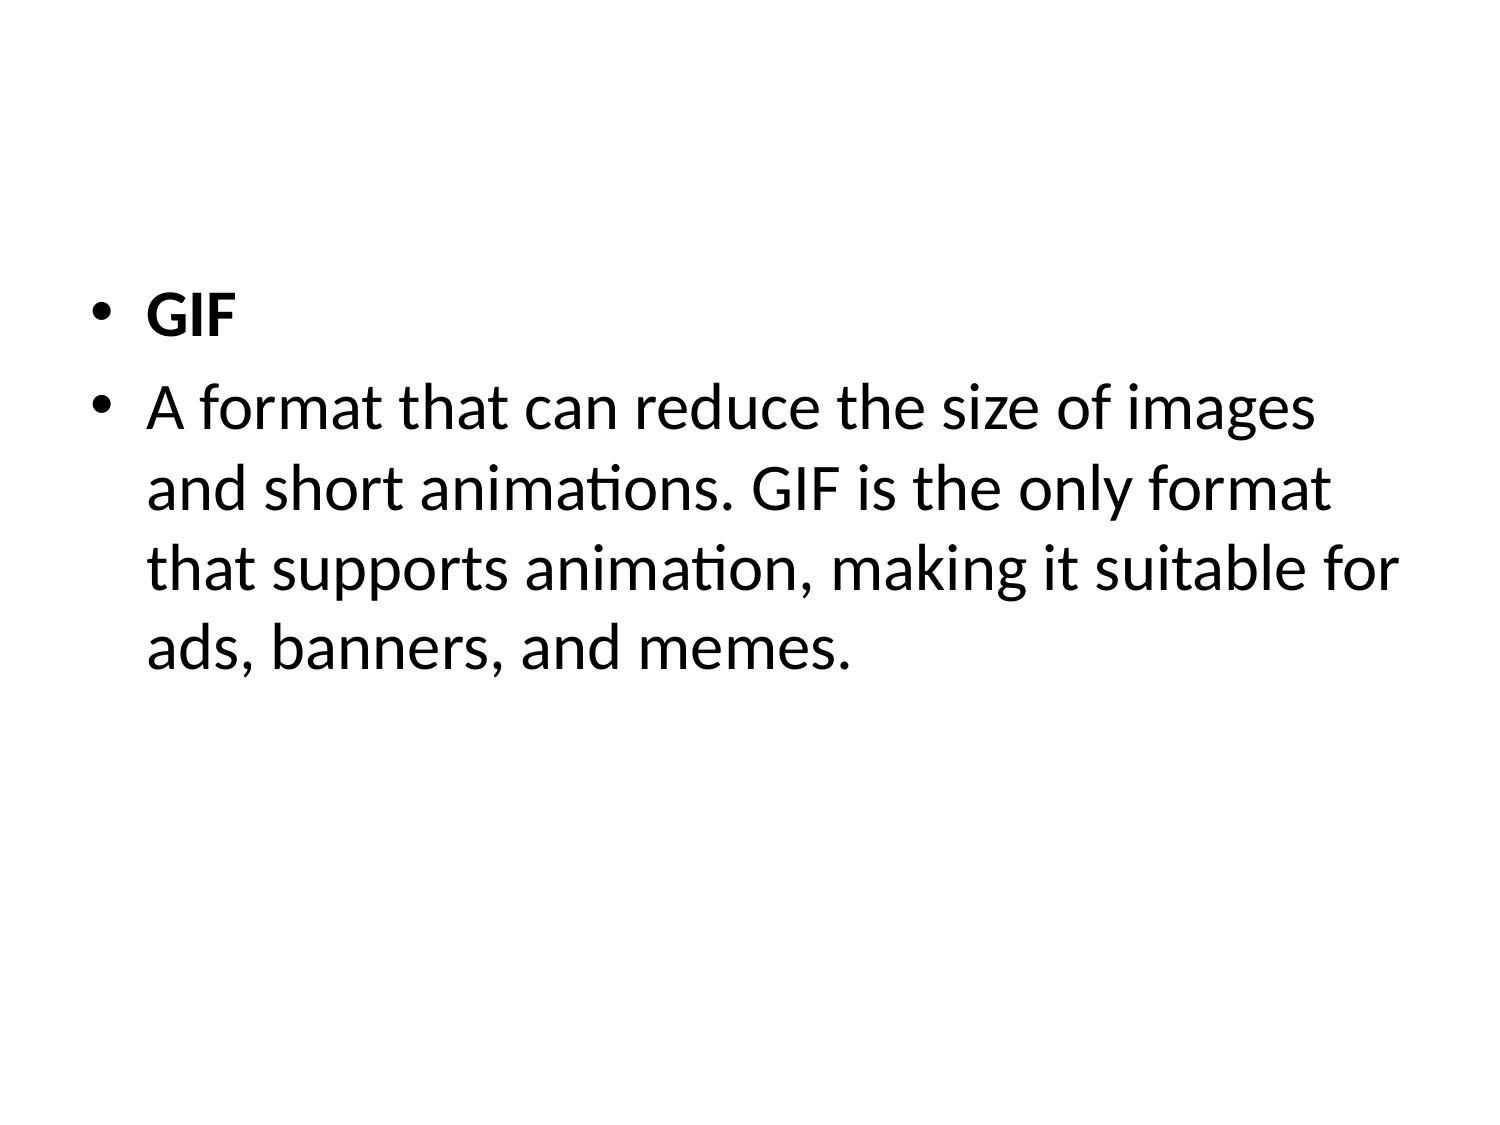

#
GIF
A format that can reduce the size of images and short animations. GIF is the only format that supports animation, making it suitable for ads, banners, and memes.